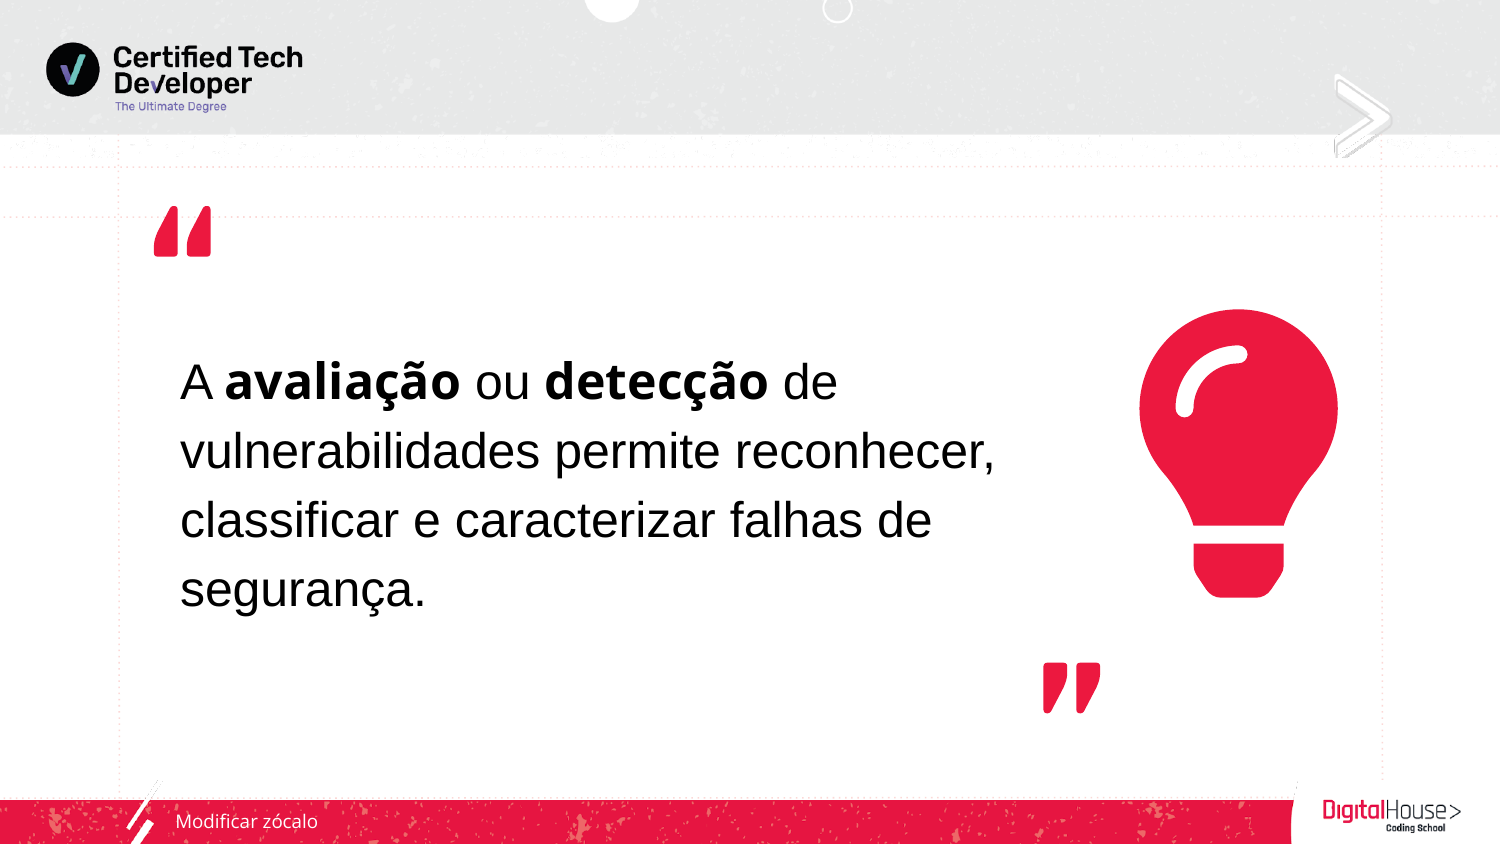

A avaliação ou detecção de vulnerabilidades permite reconhecer, classificar e caracterizar falhas de segurança.